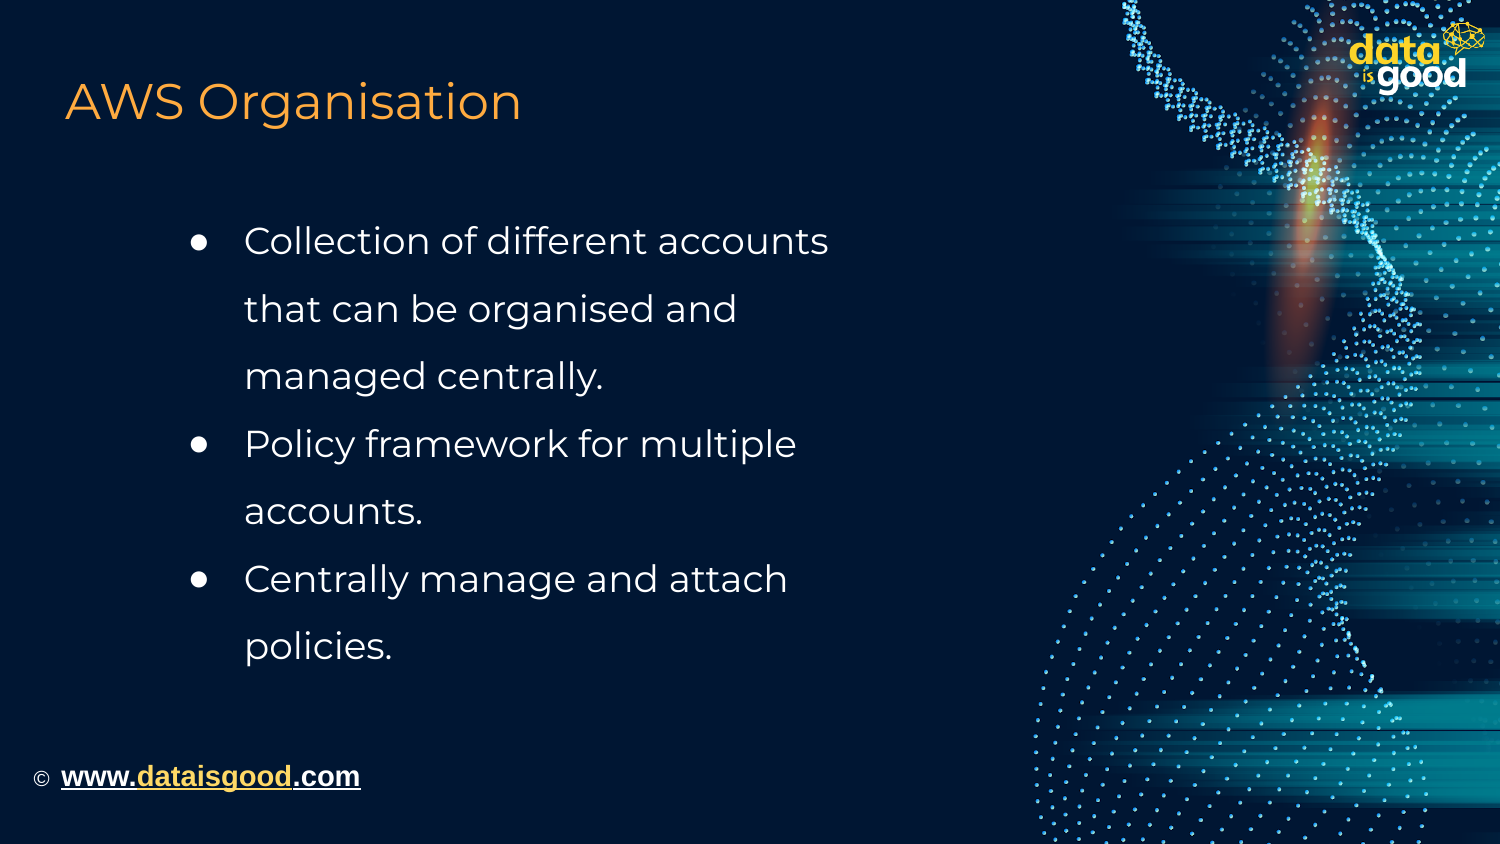

# AWS Organisation
Collection of different accounts that can be organised and managed centrally.
Policy framework for multiple accounts.
Centrally manage and attach policies.